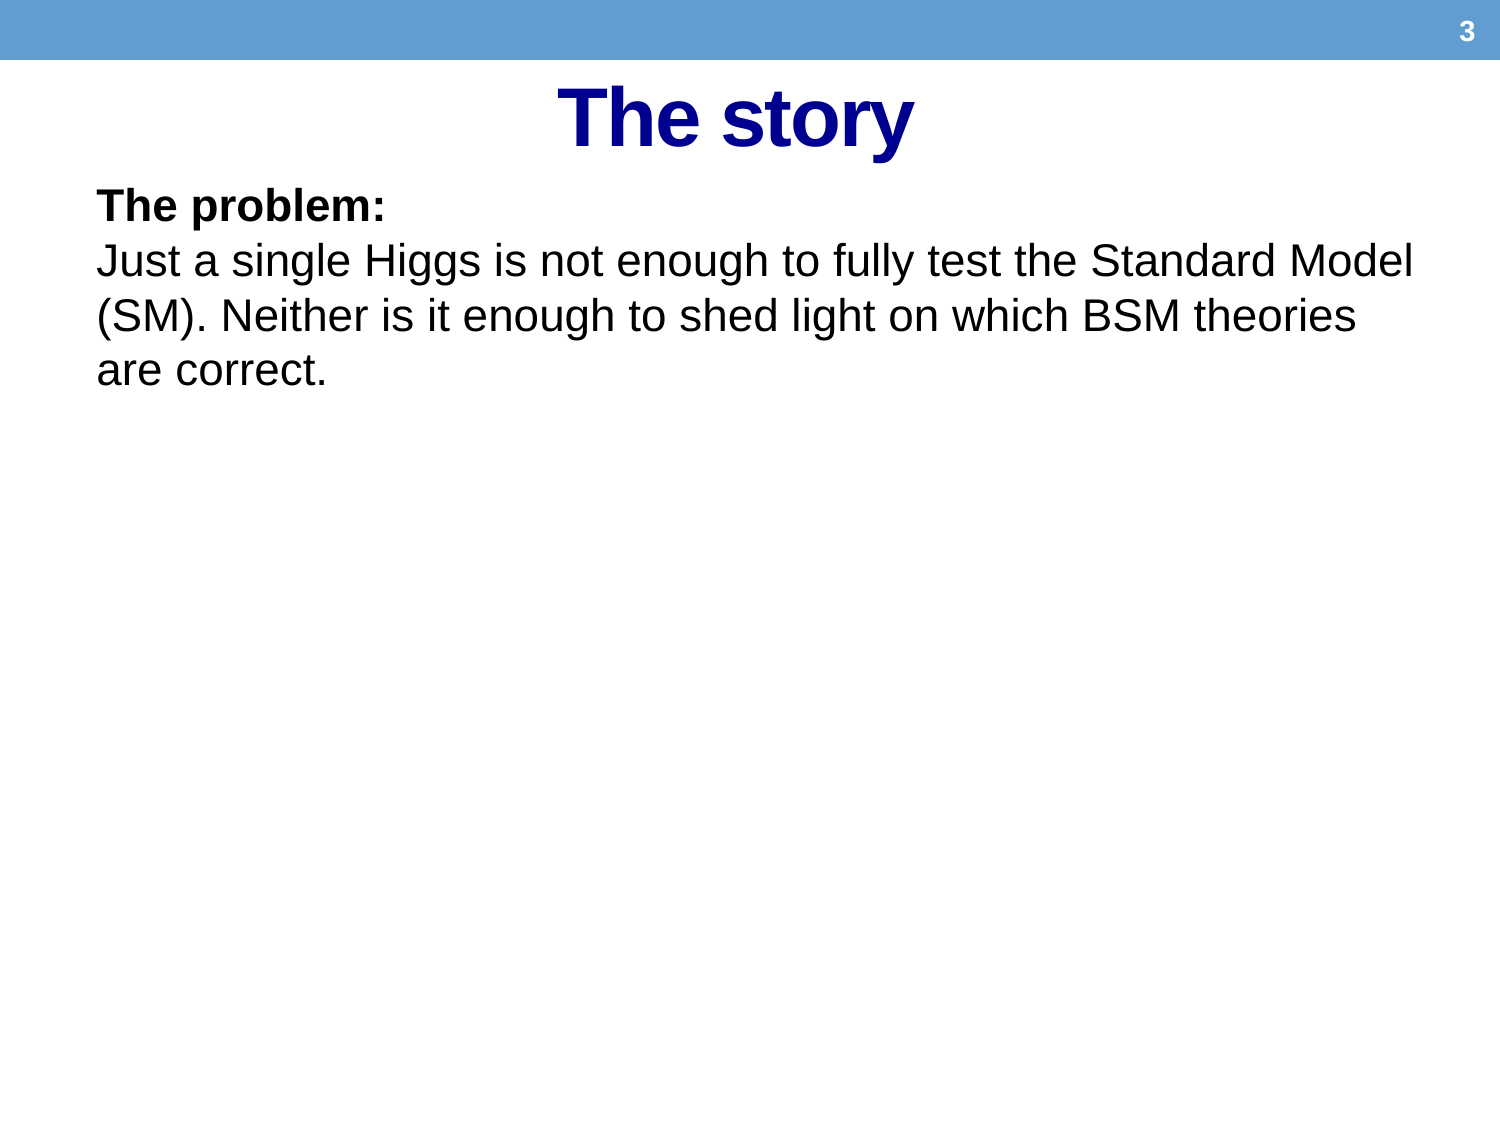

3
# The story
The problem:
Just a single Higgs is not enough to fully test the Standard Model (SM). Neither is it enough to shed light on which BSM theories are correct.